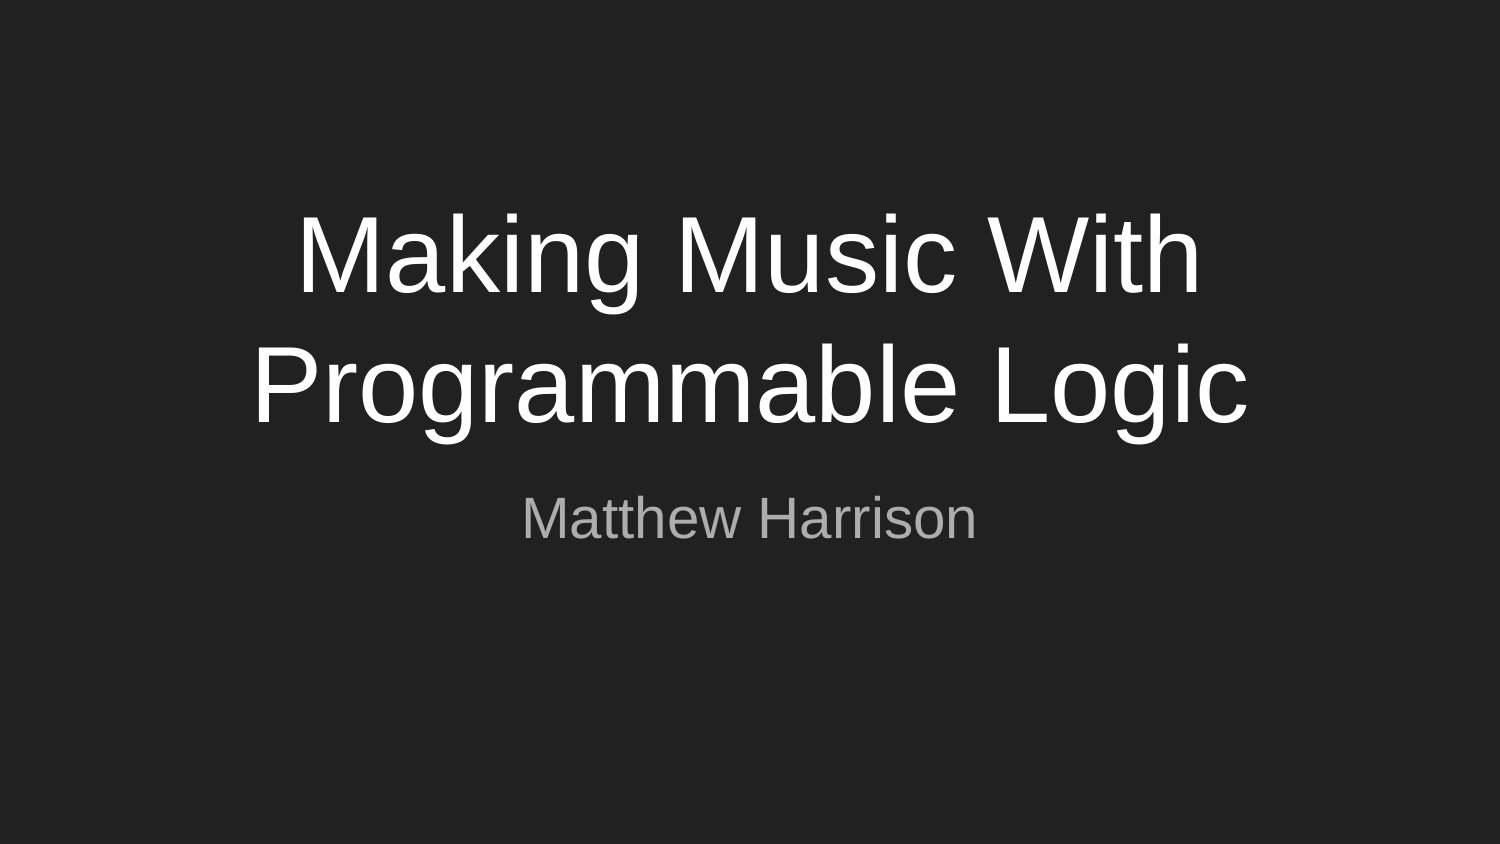

# Making Music With Programmable Logic
Matthew Harrison